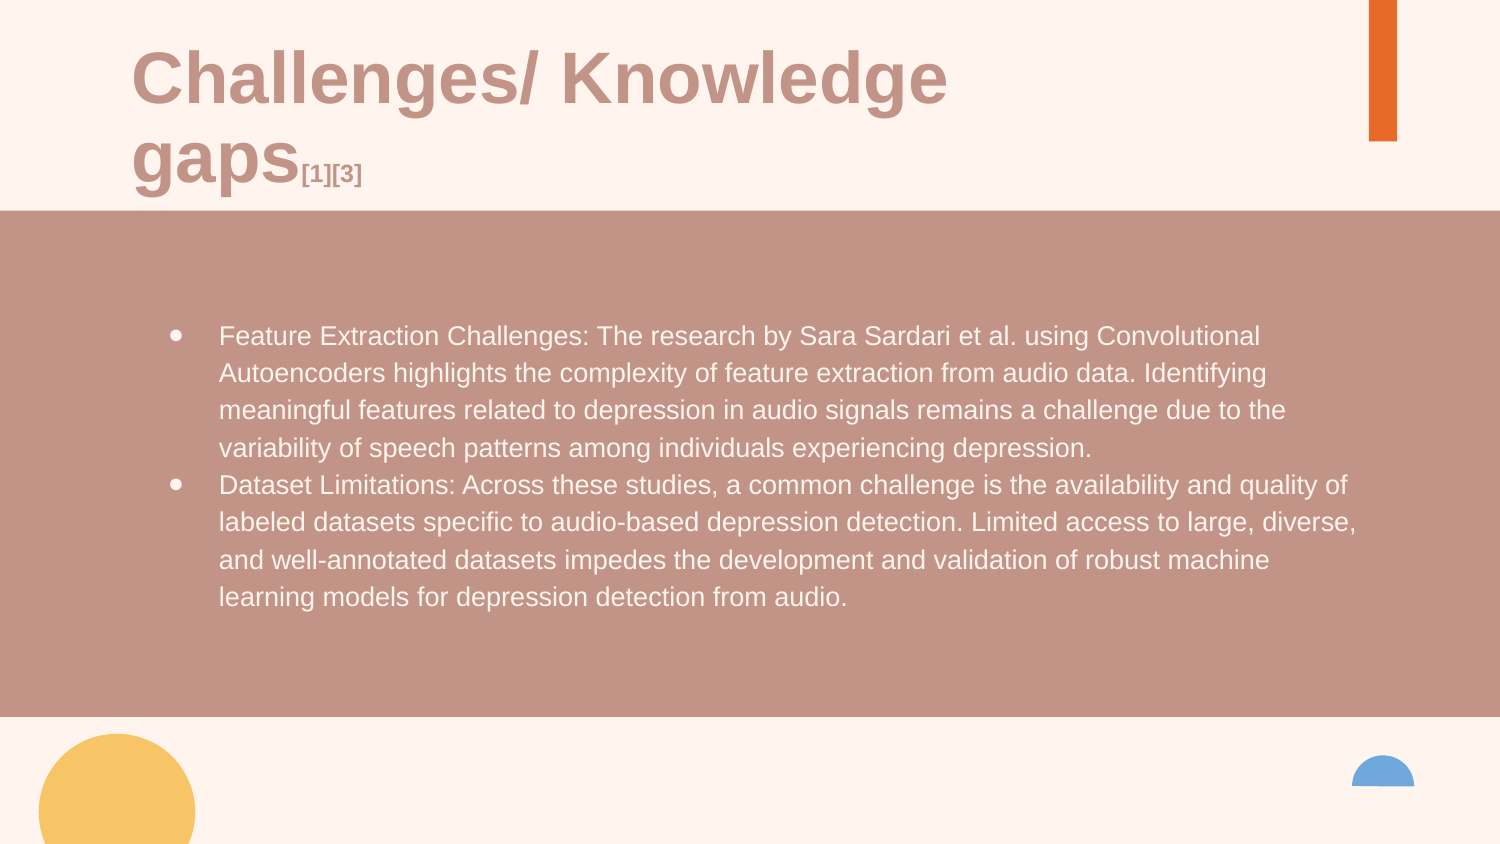

# Challenges/ Knowledge gaps[1][3]

Feature Extraction Challenges: The research by Sara Sardari et al. using Convolutional Autoencoders highlights the complexity of feature extraction from audio data. Identifying meaningful features related to depression in audio signals remains a challenge due to the variability of speech patterns among individuals experiencing depression.
Dataset Limitations: Across these studies, a common challenge is the availability and quality of labeled datasets specific to audio-based depression detection. Limited access to large, diverse, and well-annotated datasets impedes the development and validation of robust machine learning models for depression detection from audio.